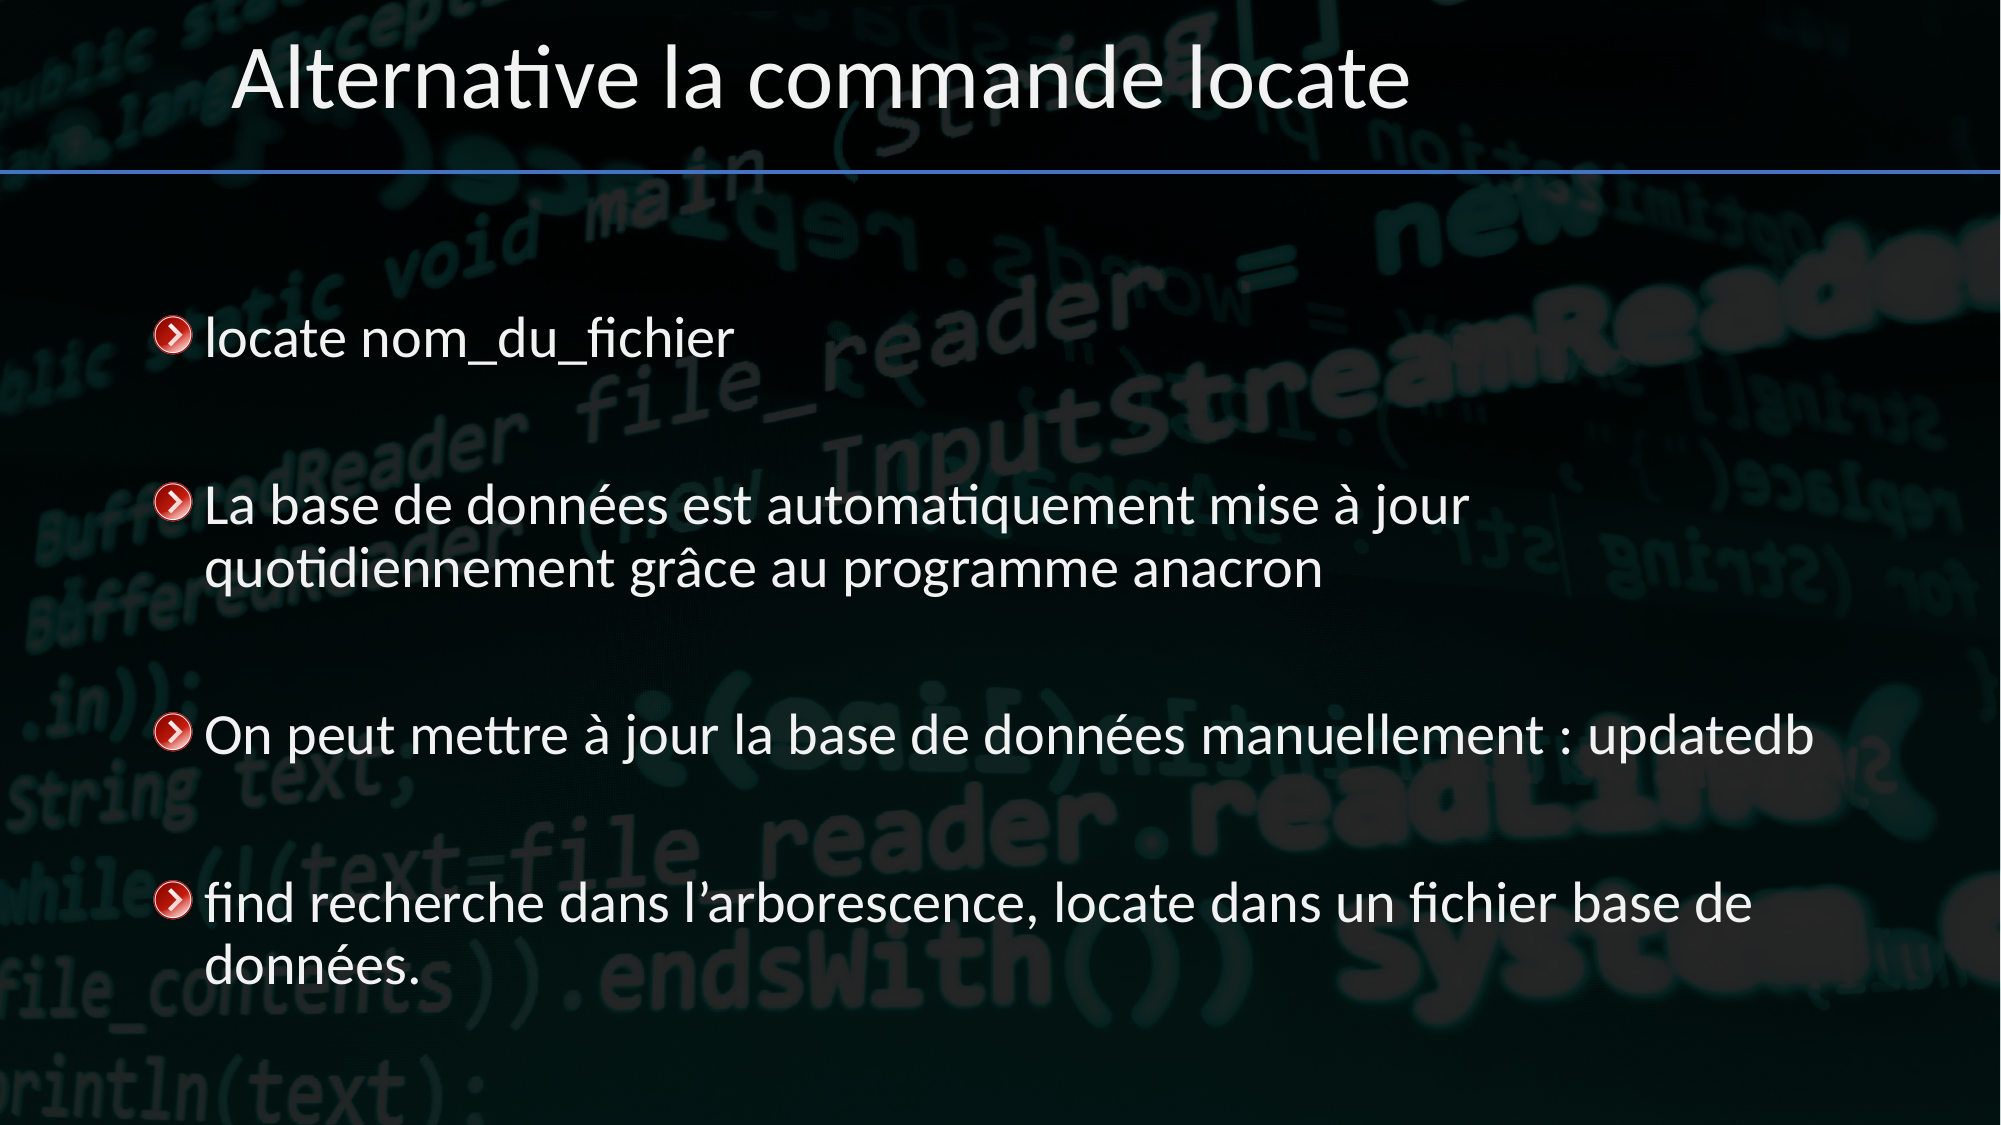

# Alternative la commande locate
locate nom_du_fichier

La base de données est automatiquement mise à jour quotidiennement grâce au programme anacron

On peut mettre à jour la base de données manuellement : updatedb

find recherche dans l’arborescence, locate dans un fichier base de données.